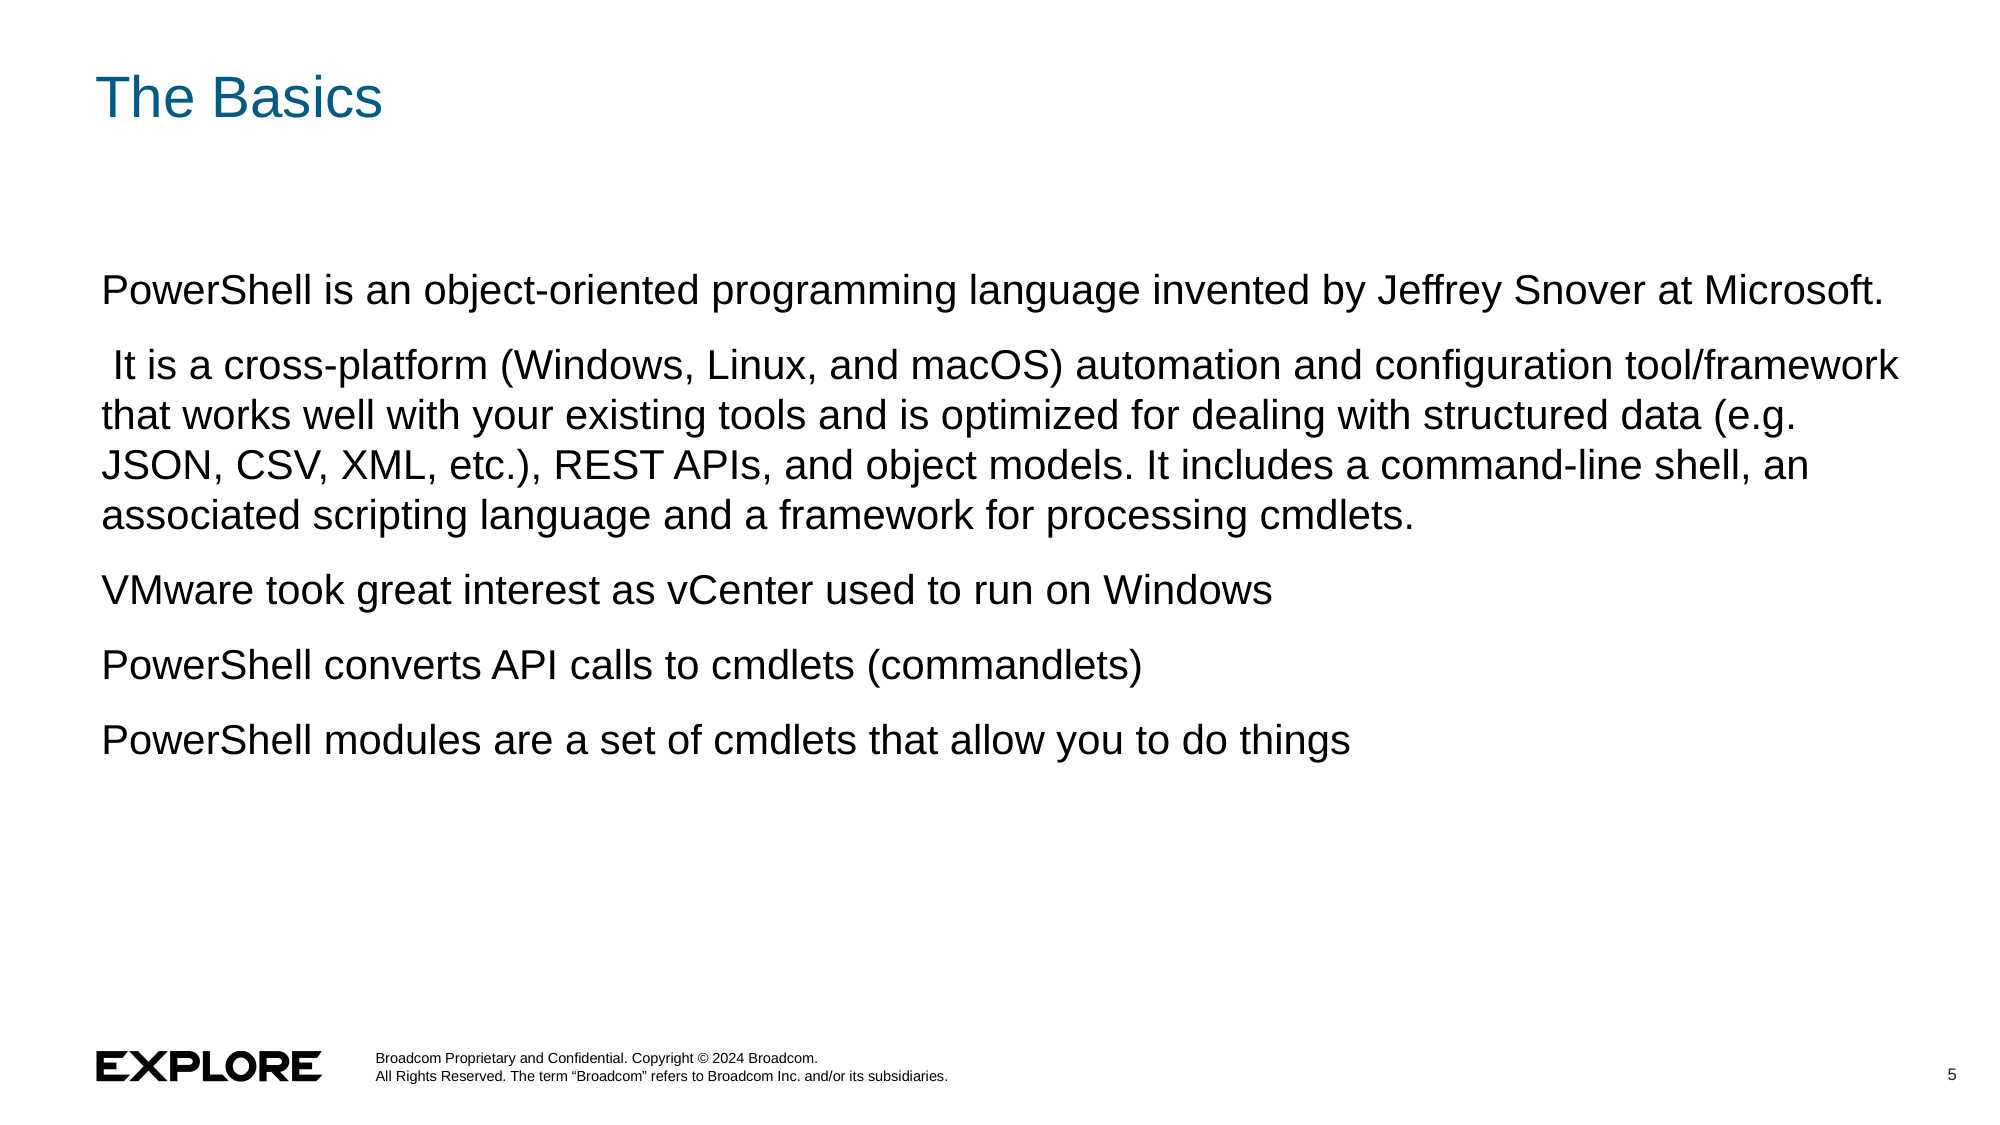

# The Basics

PowerShell is an object-oriented programming language invented by Jeffrey Snover at Microsoft.
 It is a cross-platform (Windows, Linux, and macOS) automation and configuration tool/framework that works well with your existing tools and is optimized for dealing with structured data (e.g. JSON, CSV, XML, etc.), REST APIs, and object models. It includes a command-line shell, an associated scripting language and a framework for processing cmdlets.
VMware took great interest as vCenter used to run on Windows
PowerShell converts API calls to cmdlets (commandlets)
PowerShell modules are a set of cmdlets that allow you to do things